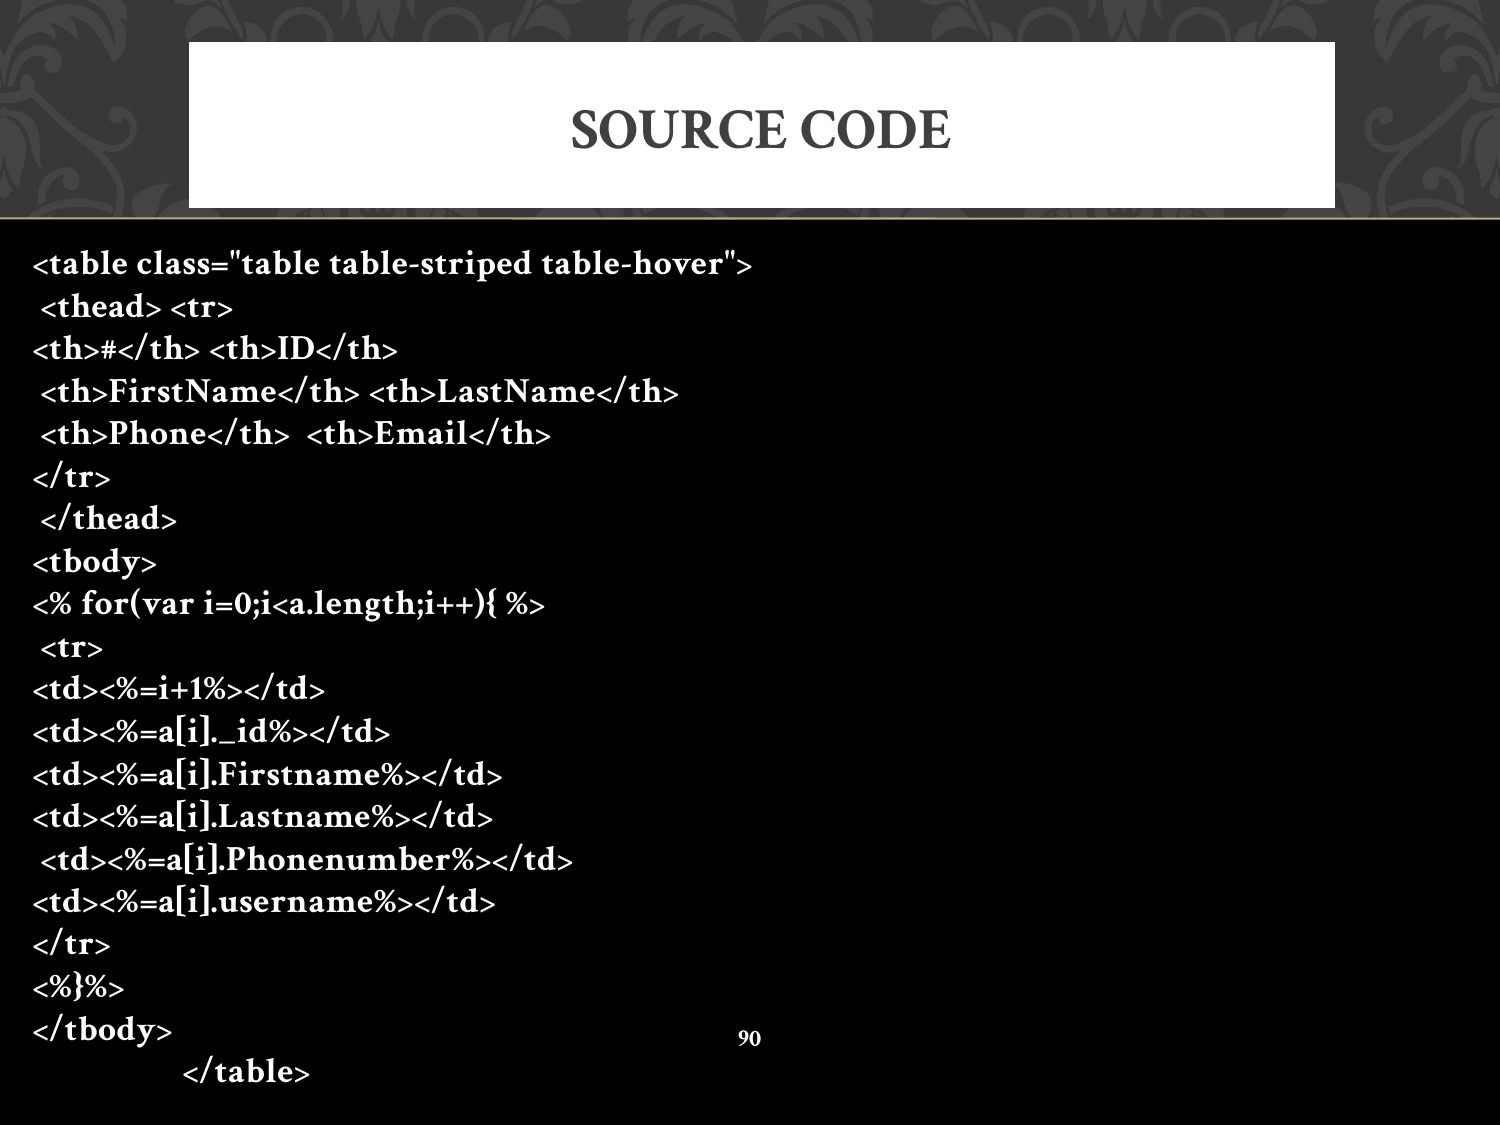

# SOURCE CODE
<table class="table table-striped table-hover">
 <thead> <tr>
<th>#</th> <th>ID</th>
 <th>FirstName</th> <th>LastName</th>
 <th>Phone</th>  <th>Email</th>
</tr>
 </thead>
<tbody>
<% for(var i=0;i<a.length;i++){ %>
 <tr>
<td><%=i+1%></td>
<td><%=a[i]._id%></td>
<td><%=a[i].Firstname%></td>
<td><%=a[i].Lastname%></td>
 <td><%=a[i].Phonenumber%></td>
<td><%=a[i].username%></td>
</tr>
<%}%>
</tbody>
	</table>

90